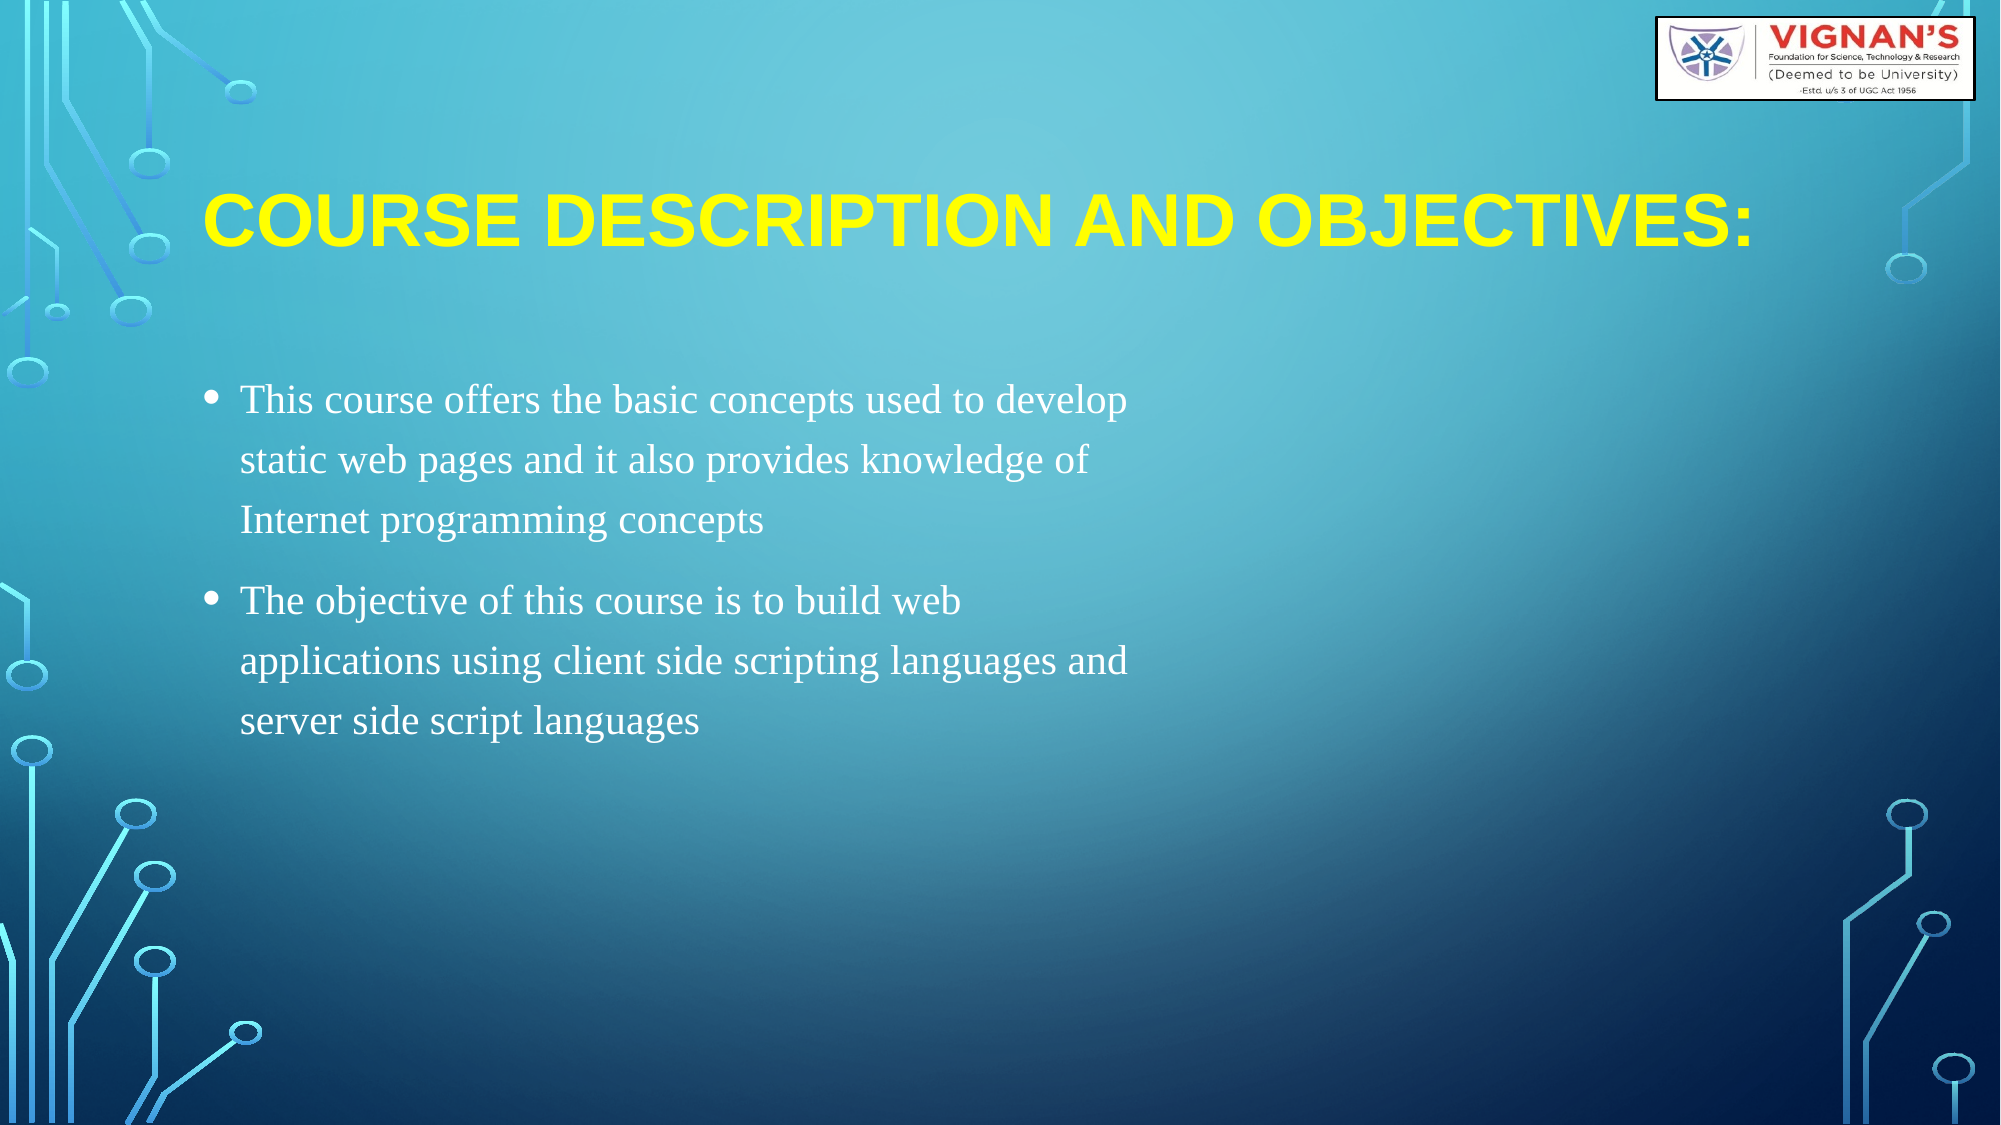

# Course Description and Objectives:
This course offers the basic concepts used to develop static web pages and it also provides knowledge of Internet programming concepts
The objective of this course is to build web applications using client side scripting languages and server side script languages